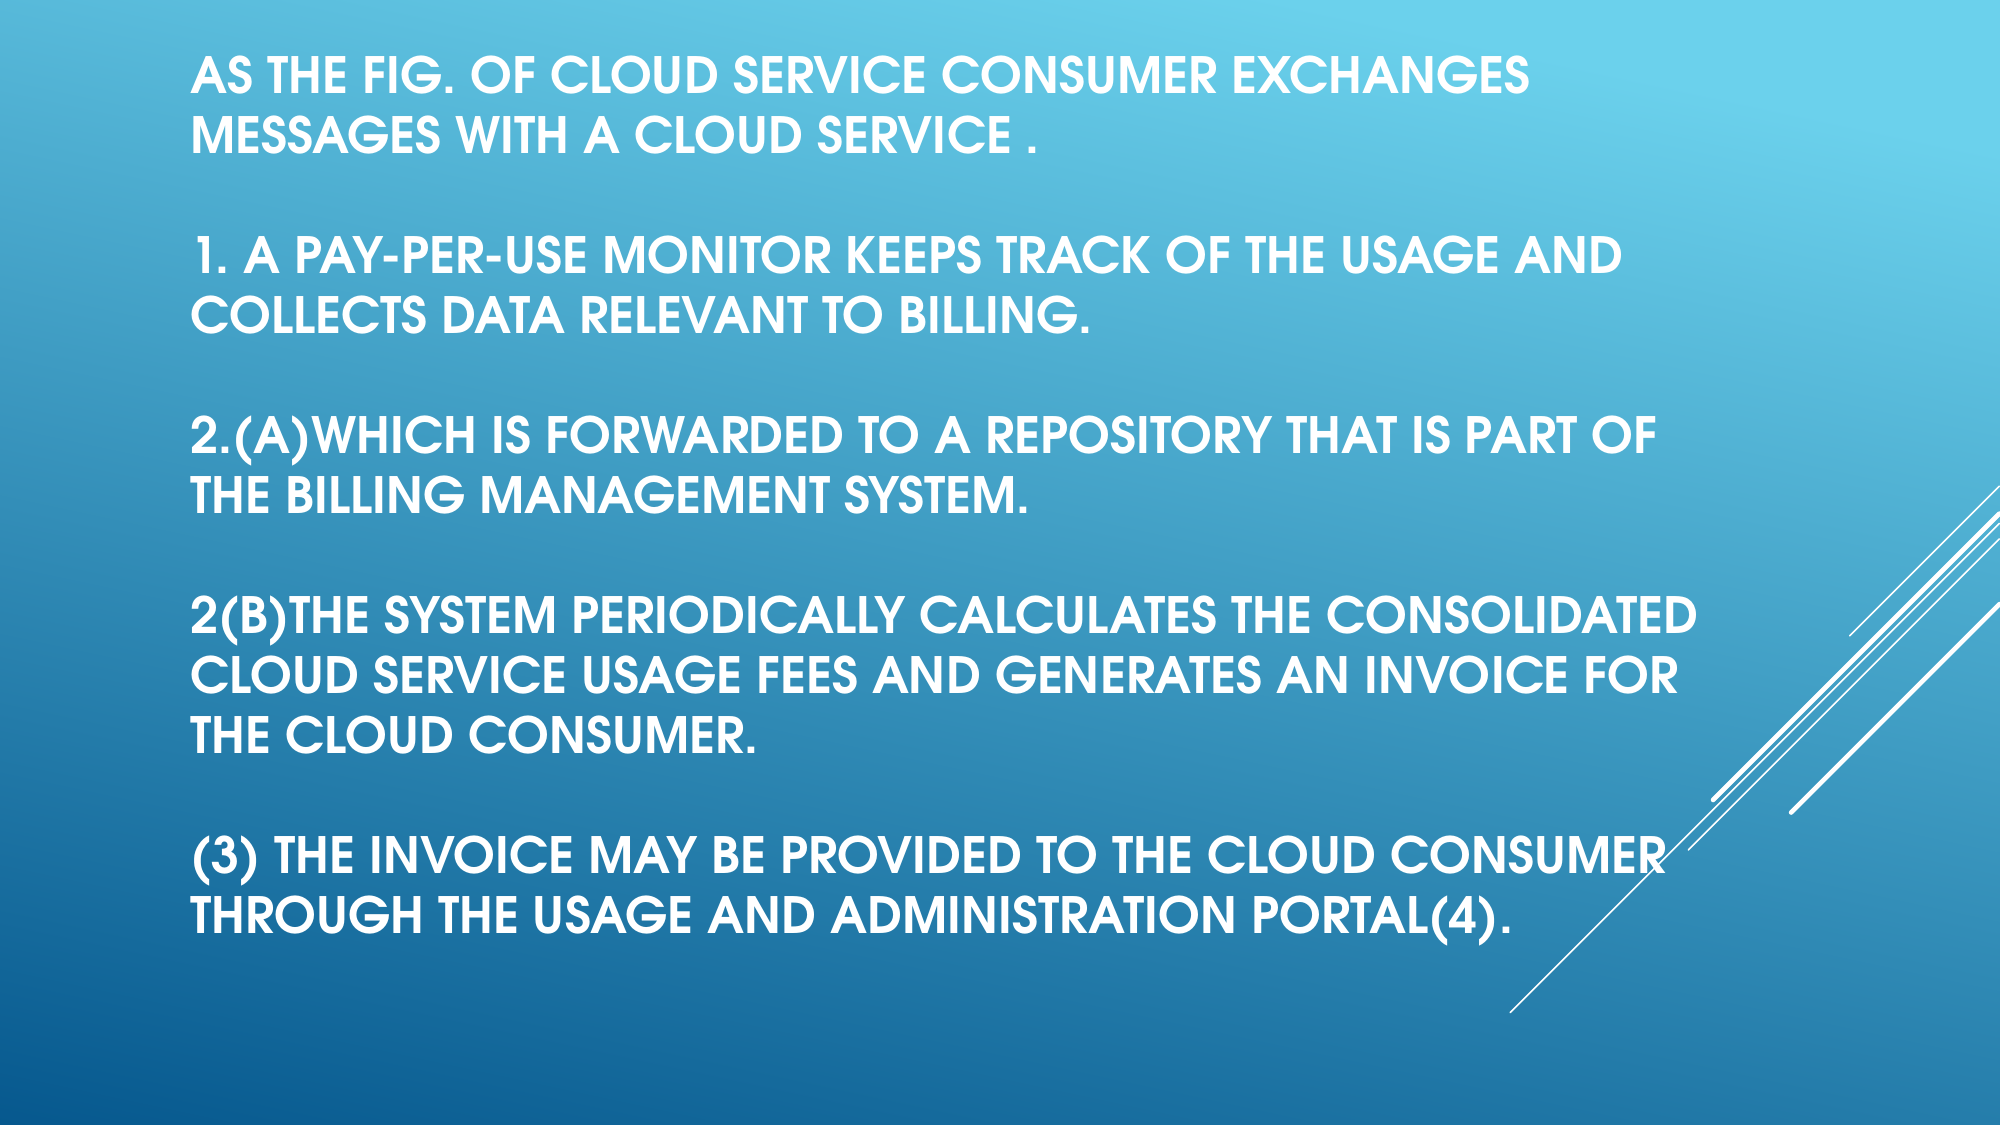

# As the fig. of cloud service consumer exchanges messages with a cloud service . 1. a pay-per-use monitor keeps track of the usage and collects data relevant to billing. 2.(A)which is forwarded to a repository that is part of the billing management system. 2(B)the system periodically calculates the consolidated cloud service usage fees and generates an invoice for the cloud consumer. (3) the invoice may be provided to the cloud consumer through the usage and administration portal(4).